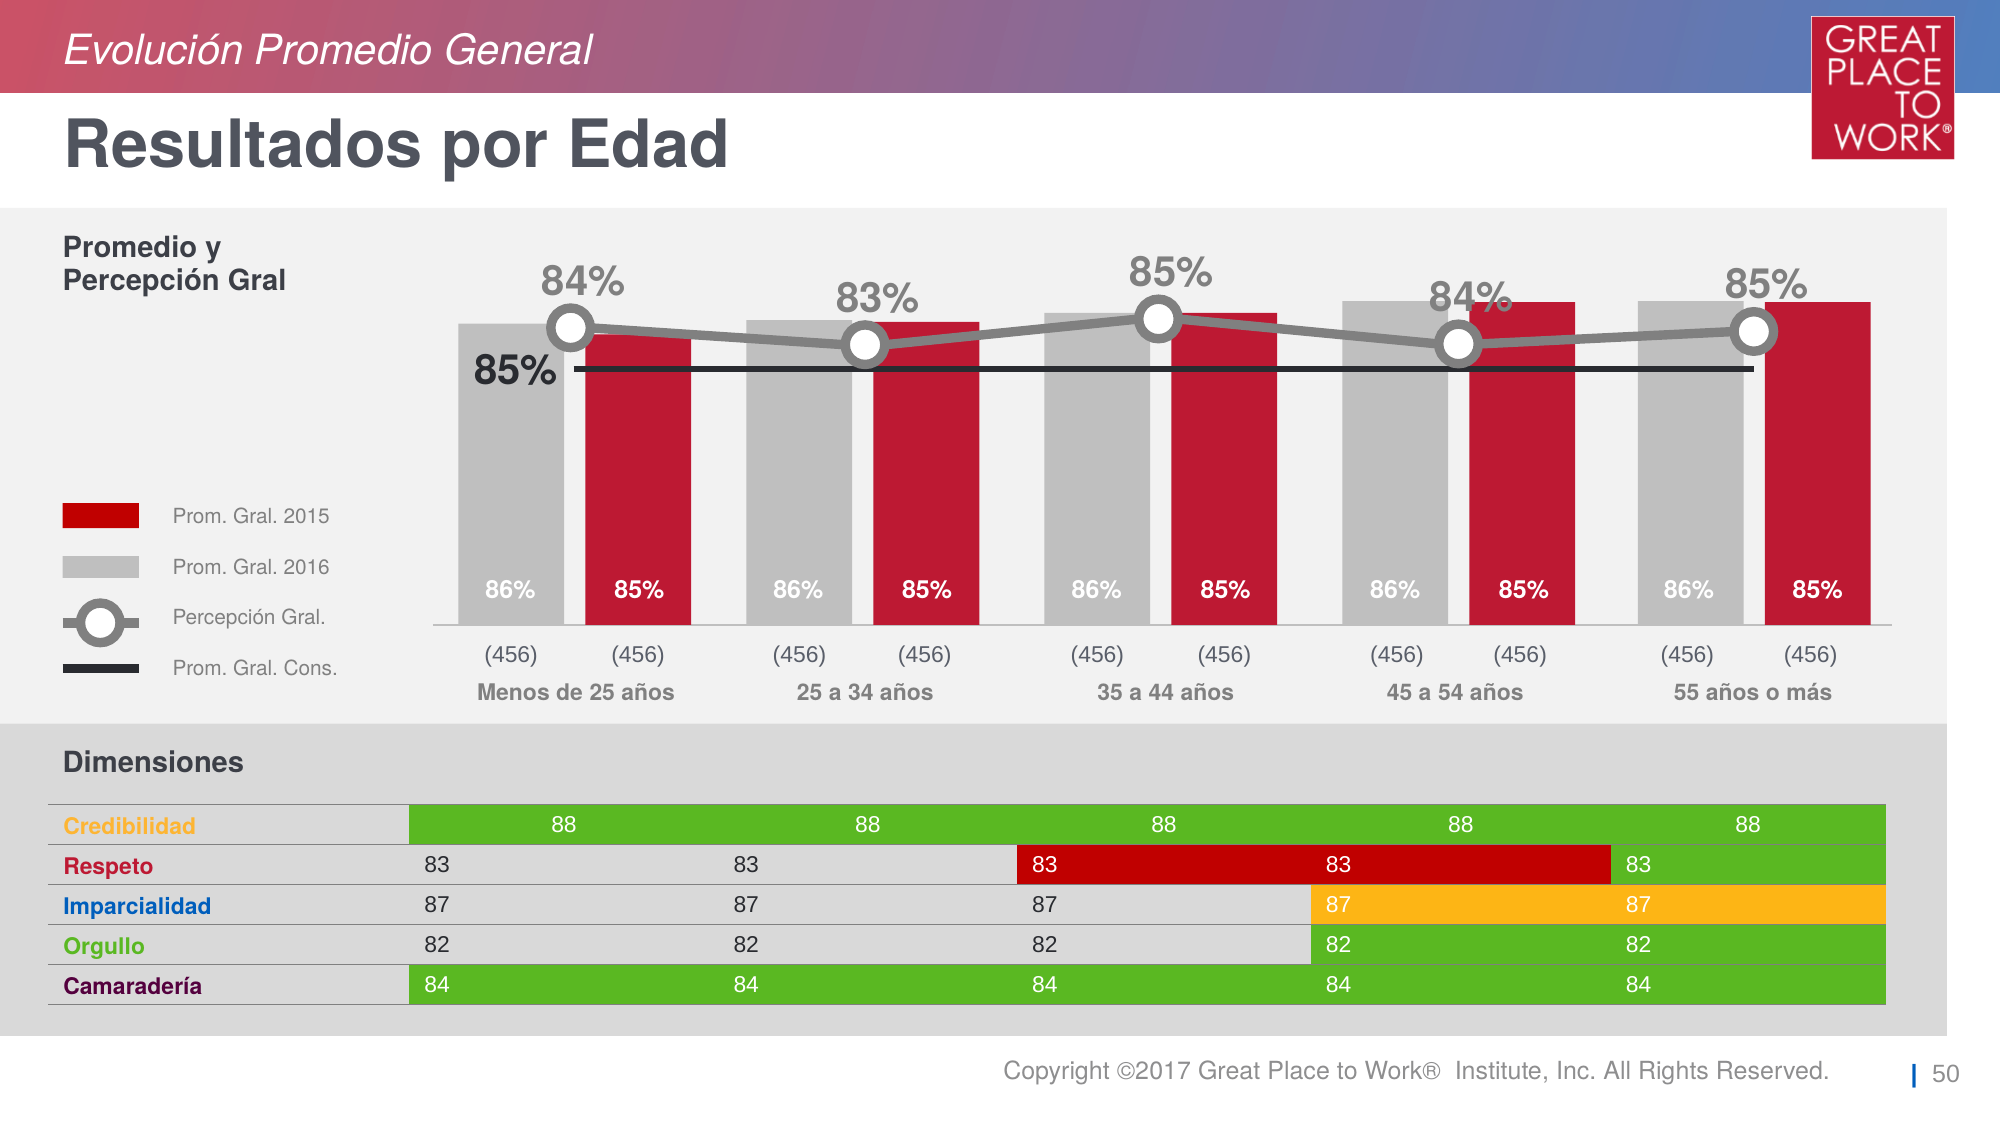

Evolución Promedio General
# Resultados por Edad
Promedio y Percepción Gral

85%
84%
85%
84%
83%

85%
Prom. Gral. 2015

Prom. Gral. 2016

86%
85%
86%
85%
86%
85%
86%
85%
86%
85%
Percepción Gral.

(456)
(456)
(456)
(456)
(456)
(456)
(456)
(456)
(456)
(456)
Dimensiones
Prom. Gral. Cons.
Menos de 25 años
25 a 34 años
35 a 44 años
45 a 54 años
55 años o más

| Credibilidad | 88 | 88 | 88 | 88 | 88 |
| --- | --- | --- | --- | --- | --- |
| Respeto | 83 | 83 | 83 | 83 | 83 |
| Imparcialidad | 87 | 87 | 87 | 87 | 87 |
| Orgullo | 82 | 82 | 82 | 82 | 82 |
| Camaradería | 84 | 84 | 84 | 84 | 84 |
Copyright ©2017 Great Place to Work®  Institute, Inc. All Rights Reserved.
|  50